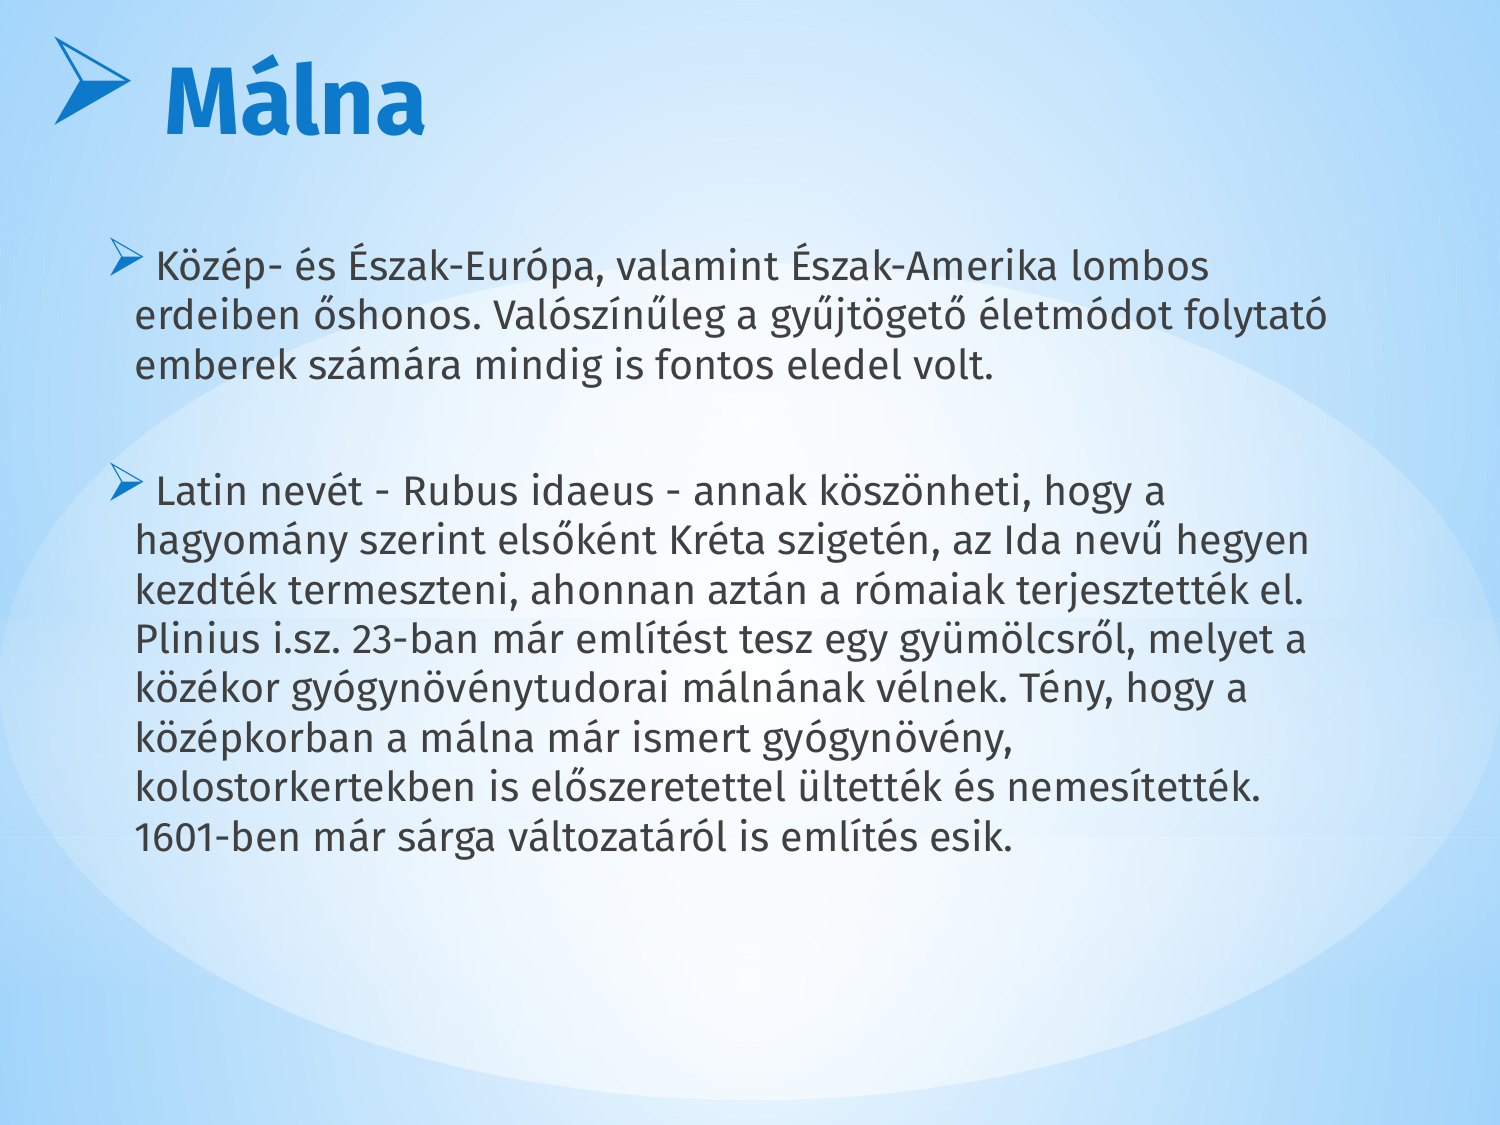

# Málna
 Közép- és Észak-Európa, valamint Észak-Amerika lombos erdeiben őshonos. Valószínűleg a gyűjtögető életmódot folytató emberek számára mindig is fontos eledel volt.

 Latin nevét - Rubus idaeus - annak köszönheti, hogy a hagyomány szerint elsőként Kréta szigetén, az Ida nevű hegyen kezdték termeszteni, ahonnan aztán a rómaiak terjesztették el. Plinius i.sz. 23-ban már említést tesz egy gyümölcsről, melyet a közékor gyógynövénytudorai málnának vélnek. Tény, hogy a középkorban a málna már ismert gyógynövény, kolostorkertekben is előszeretettel ültették és nemesítették. 1601-ben már sárga változatáról is említés esik.